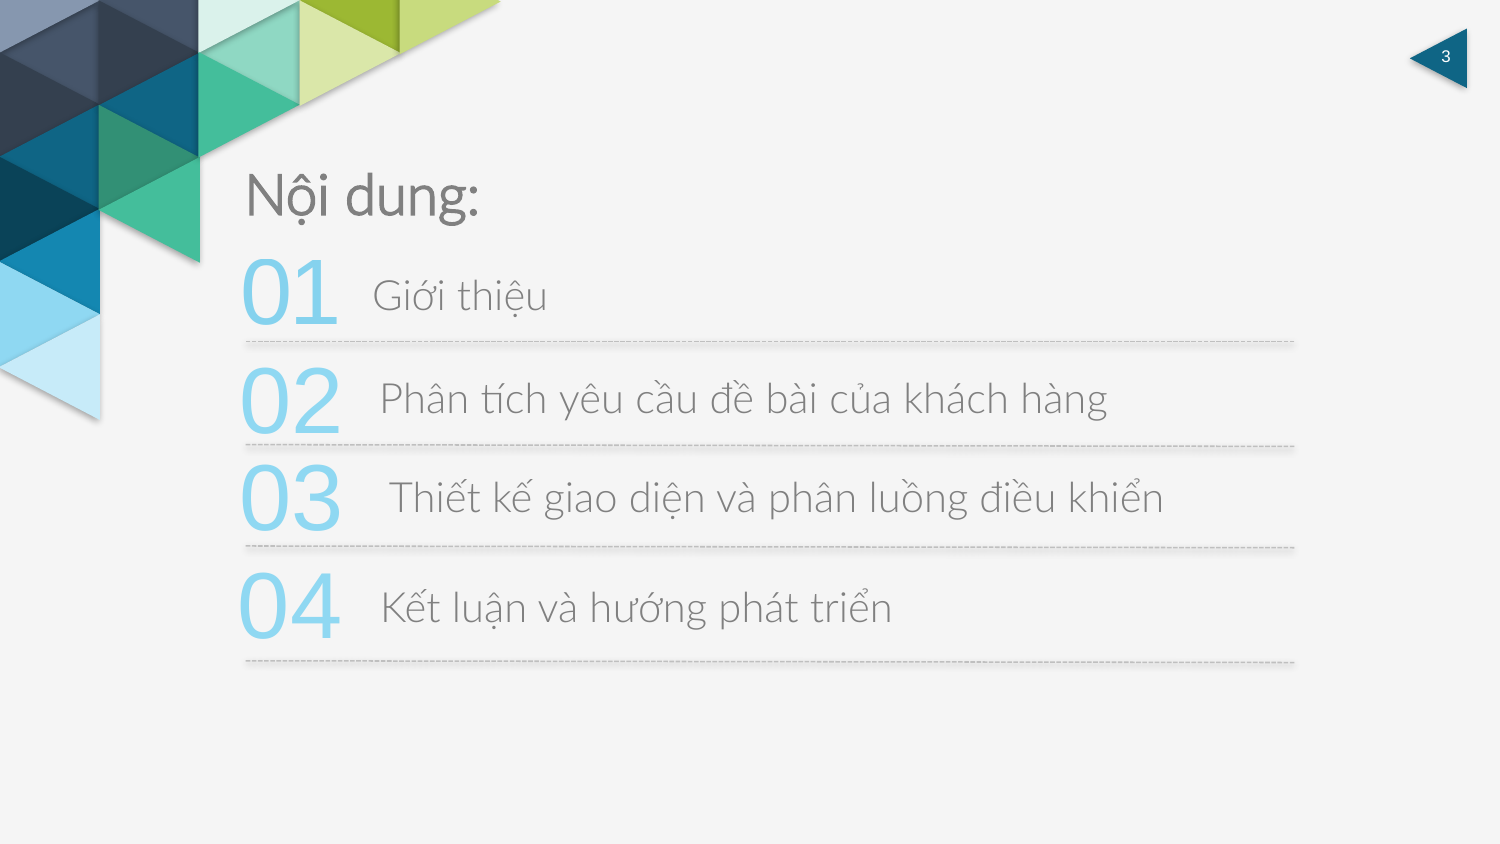

Nội dung:
0
1
Giới thiệu
02
Phân tích yêu cầu đề bài của khách hàng
03
Thiết kế giao diện và phân luồng điều khiển
04
Kết luận và hướng phát triển